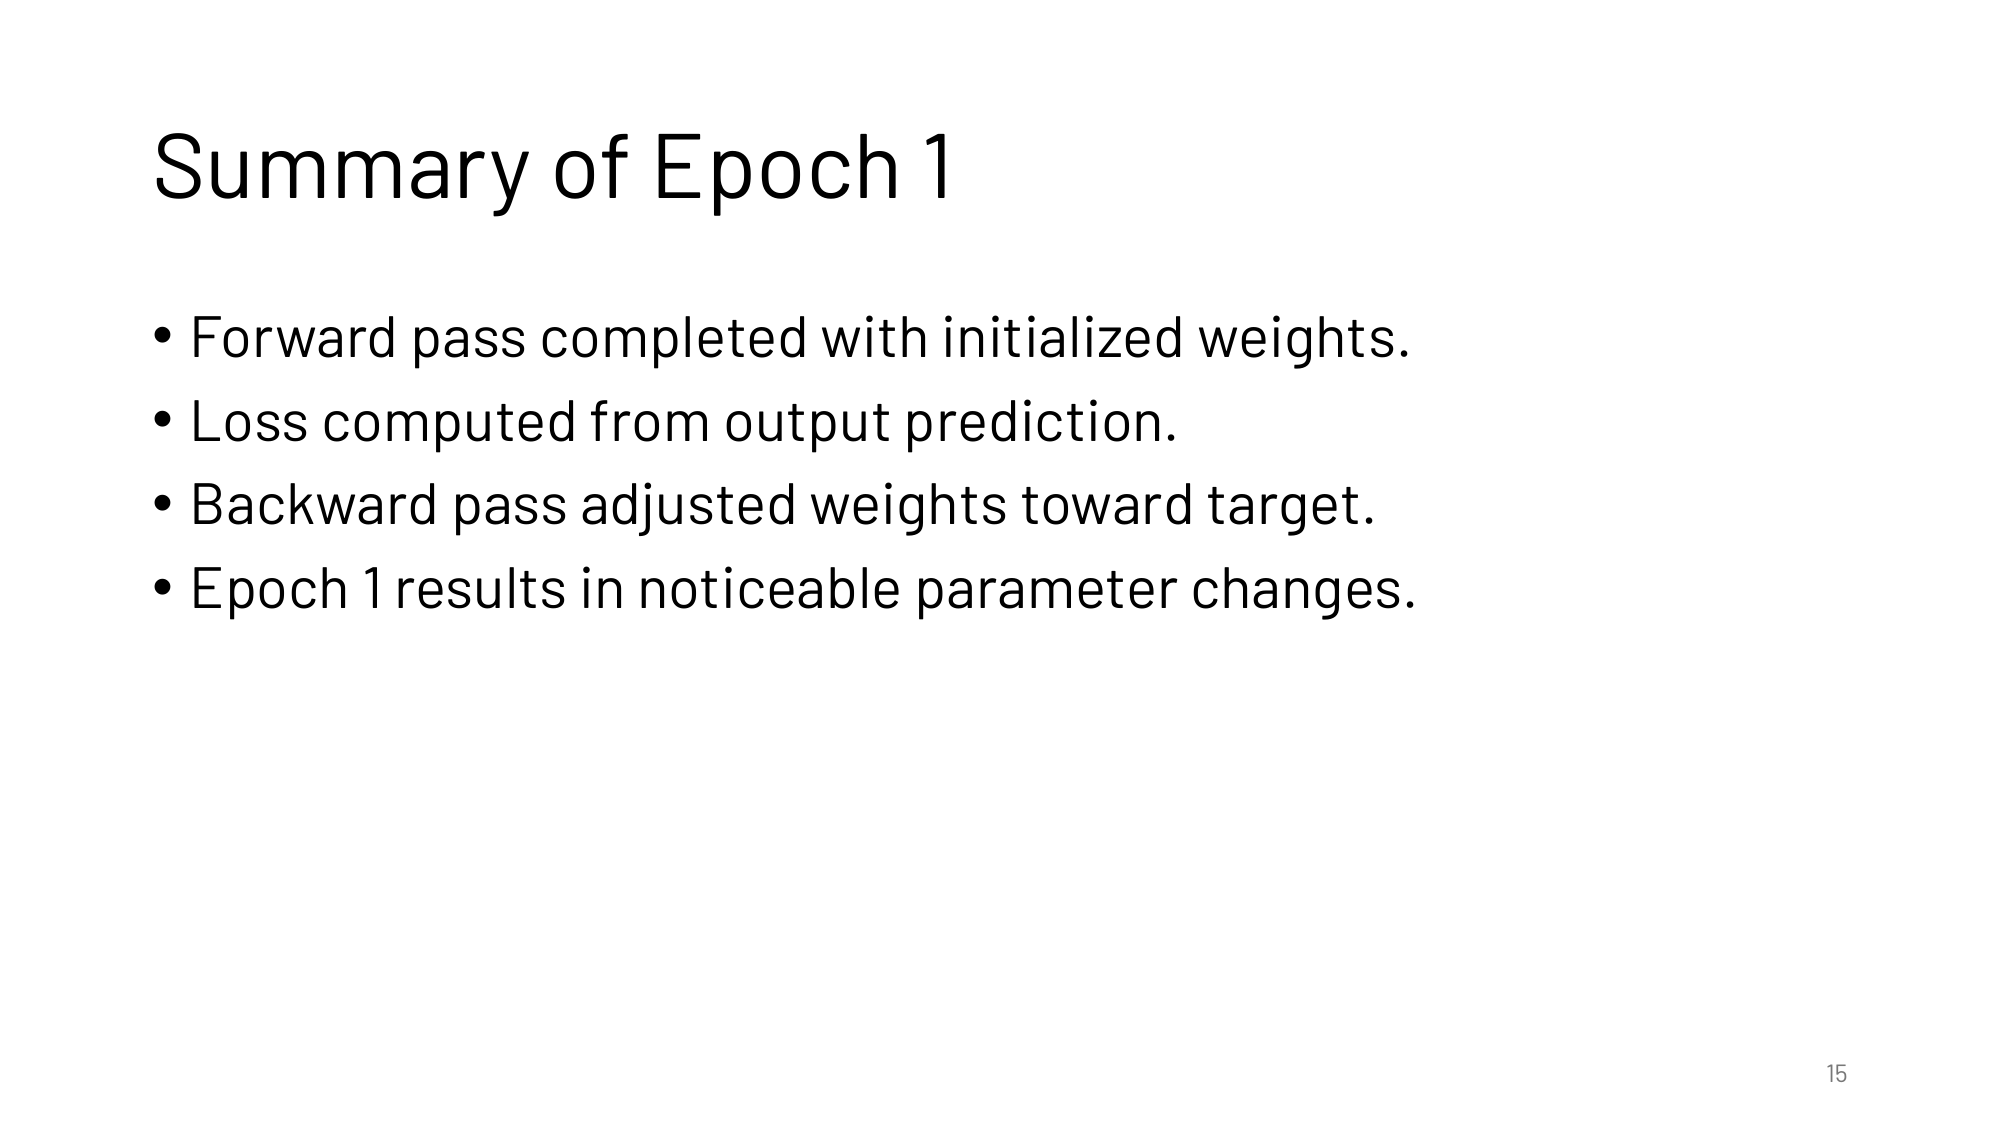

# Summary of Epoch 1
Forward pass completed with initialized weights.
Loss computed from output prediction.
Backward pass adjusted weights toward target.
Epoch 1 results in noticeable parameter changes.
15